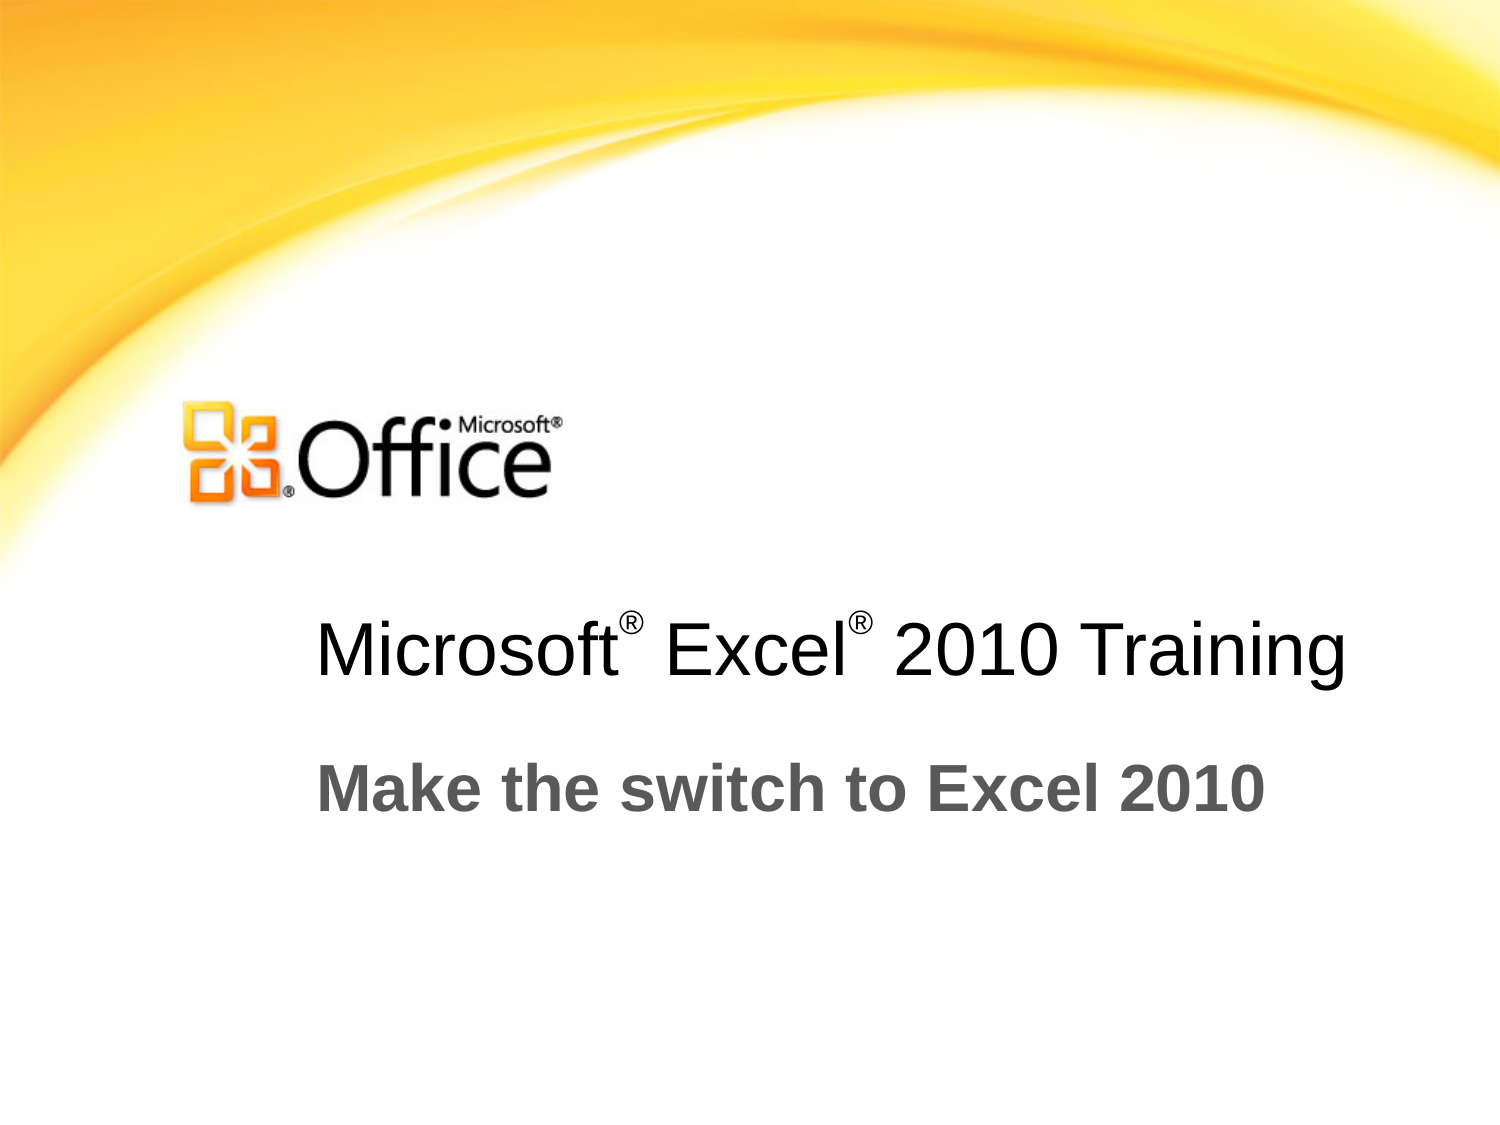

# Microsoft® Excel® 2010 Training
Make the switch to Excel 2010